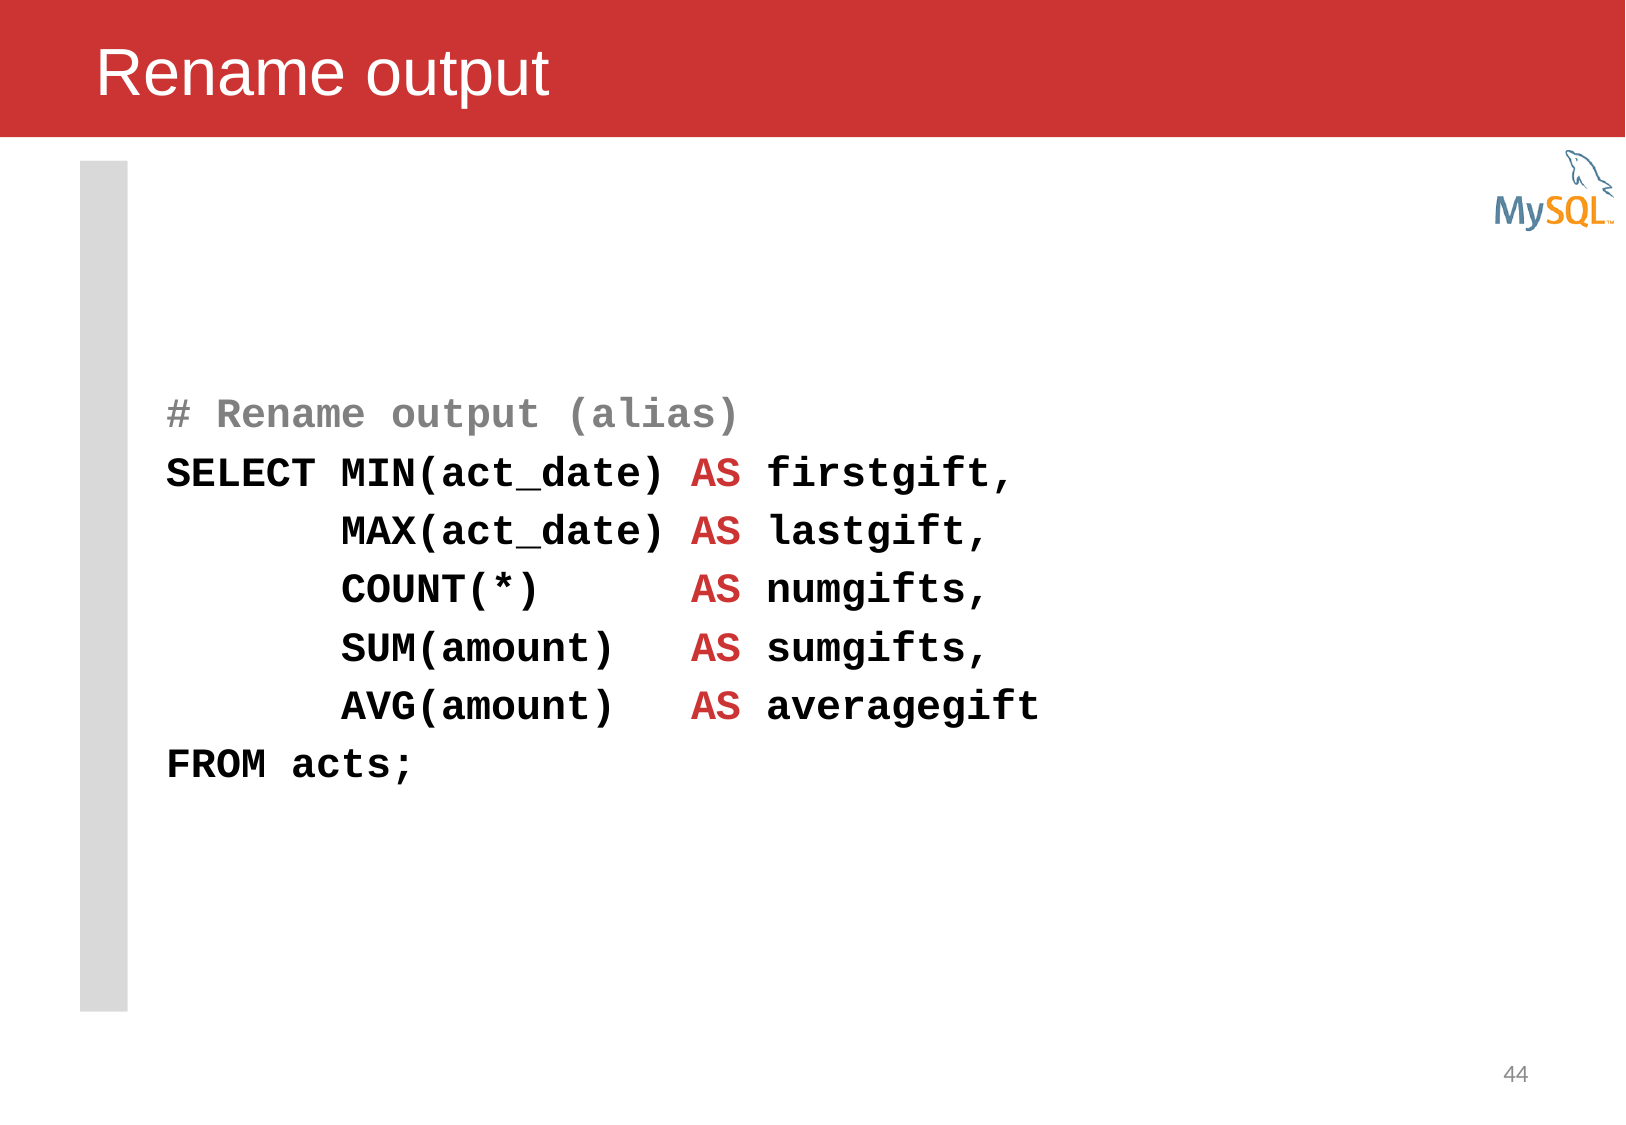

# Rename output
# Rename output (alias)
SELECT MIN(act_date) AS firstgift,
       MAX(act_date) AS lastgift,
       COUNT(*)      AS numgifts,
       SUM(amount)   AS sumgifts,
       AVG(amount)   AS averagegift
FROM acts;
44